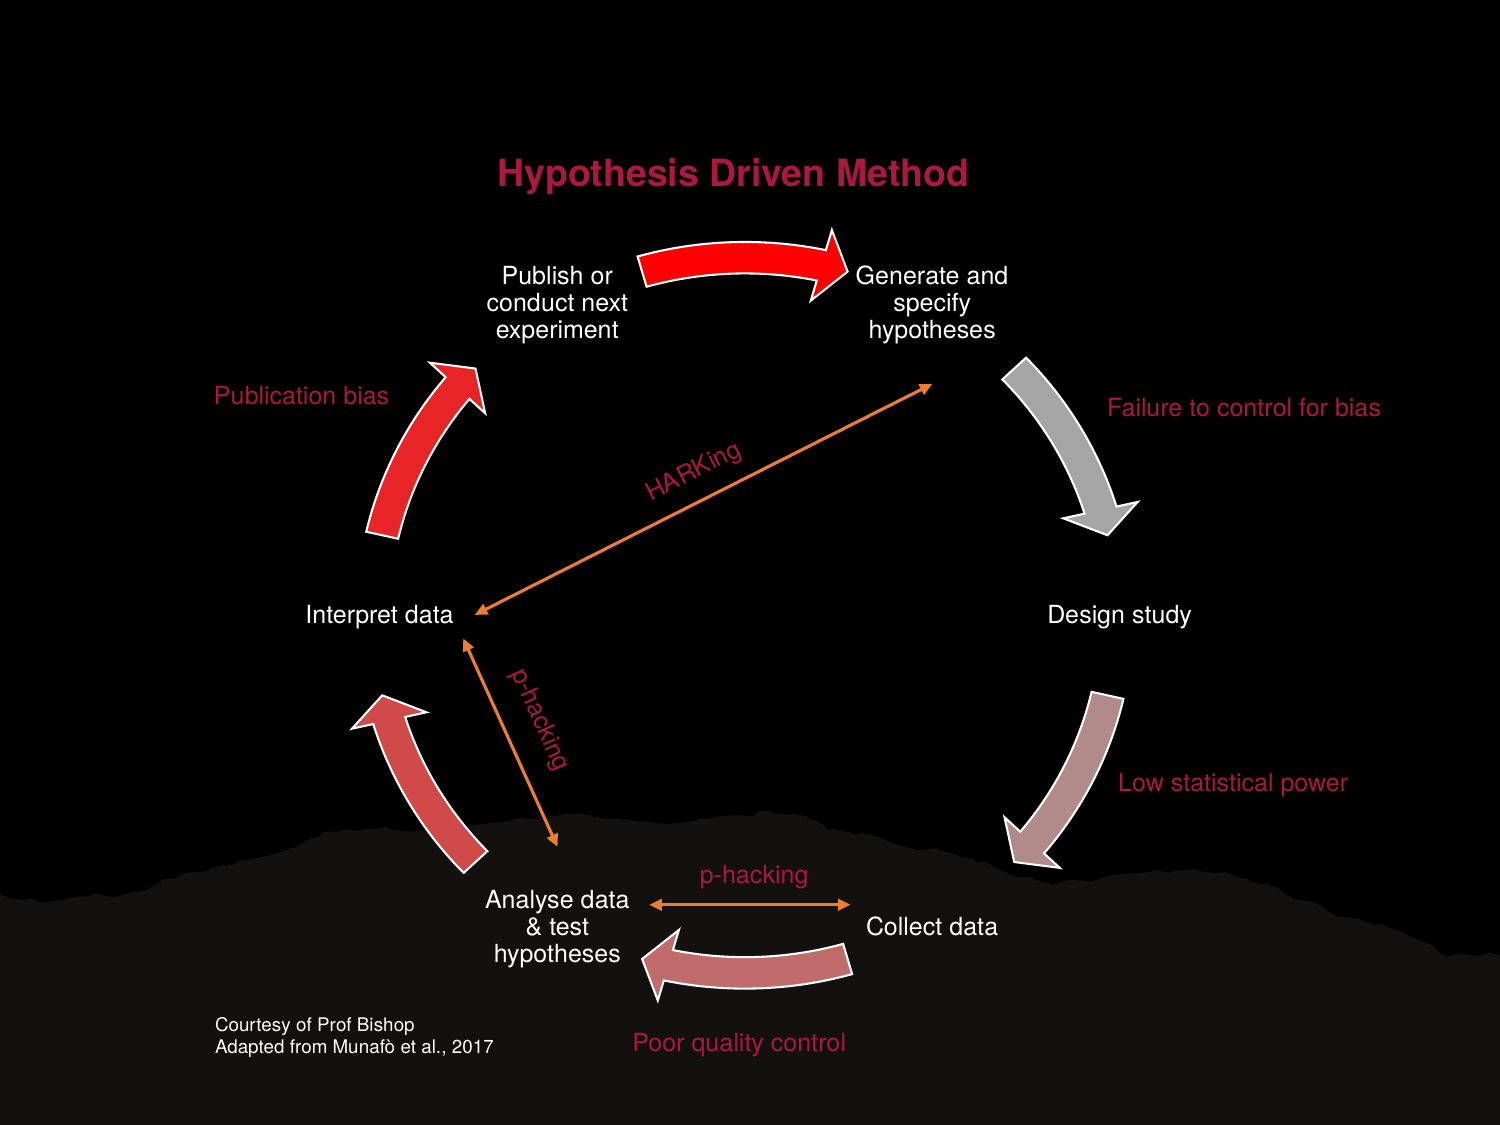

# Hypothesis Driven Method

Publish or conduct next experiment

Generate and specify hypotheses
Interpret data

Design study

Analyse data & test hypotheses

Collect data
Publication bias
Failure to control for bias
HARKing
p-hacking
Low statistical power

p-hacking
Courtesy of Prof Bishop
Adapted from Munafò et al., 2017
Poor quality control